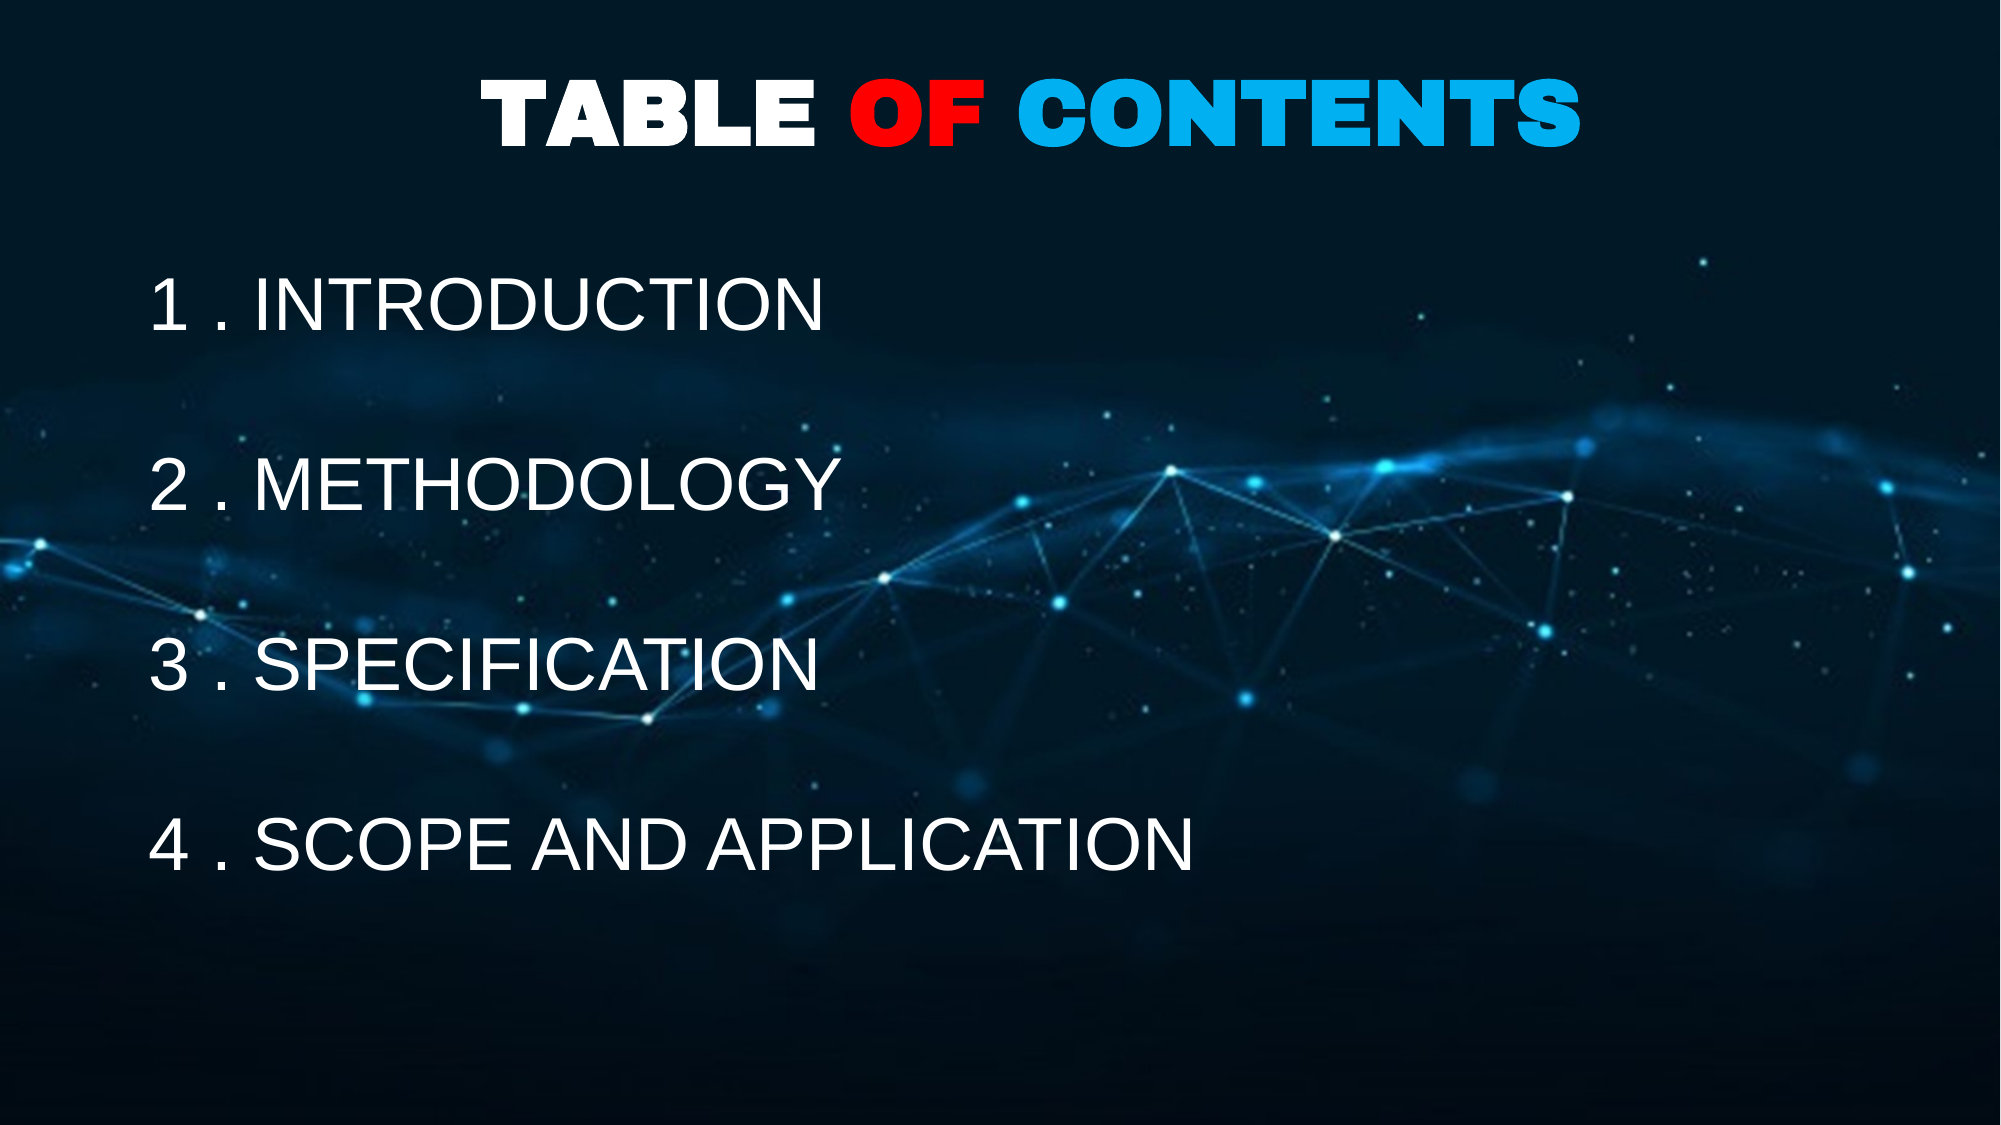

TABLE OF CONTENTS
1 . INTRODUCTION

2 . METHODOLOGY

3 . SPECIFICATION

4 . SCOPE AND APPLICATION